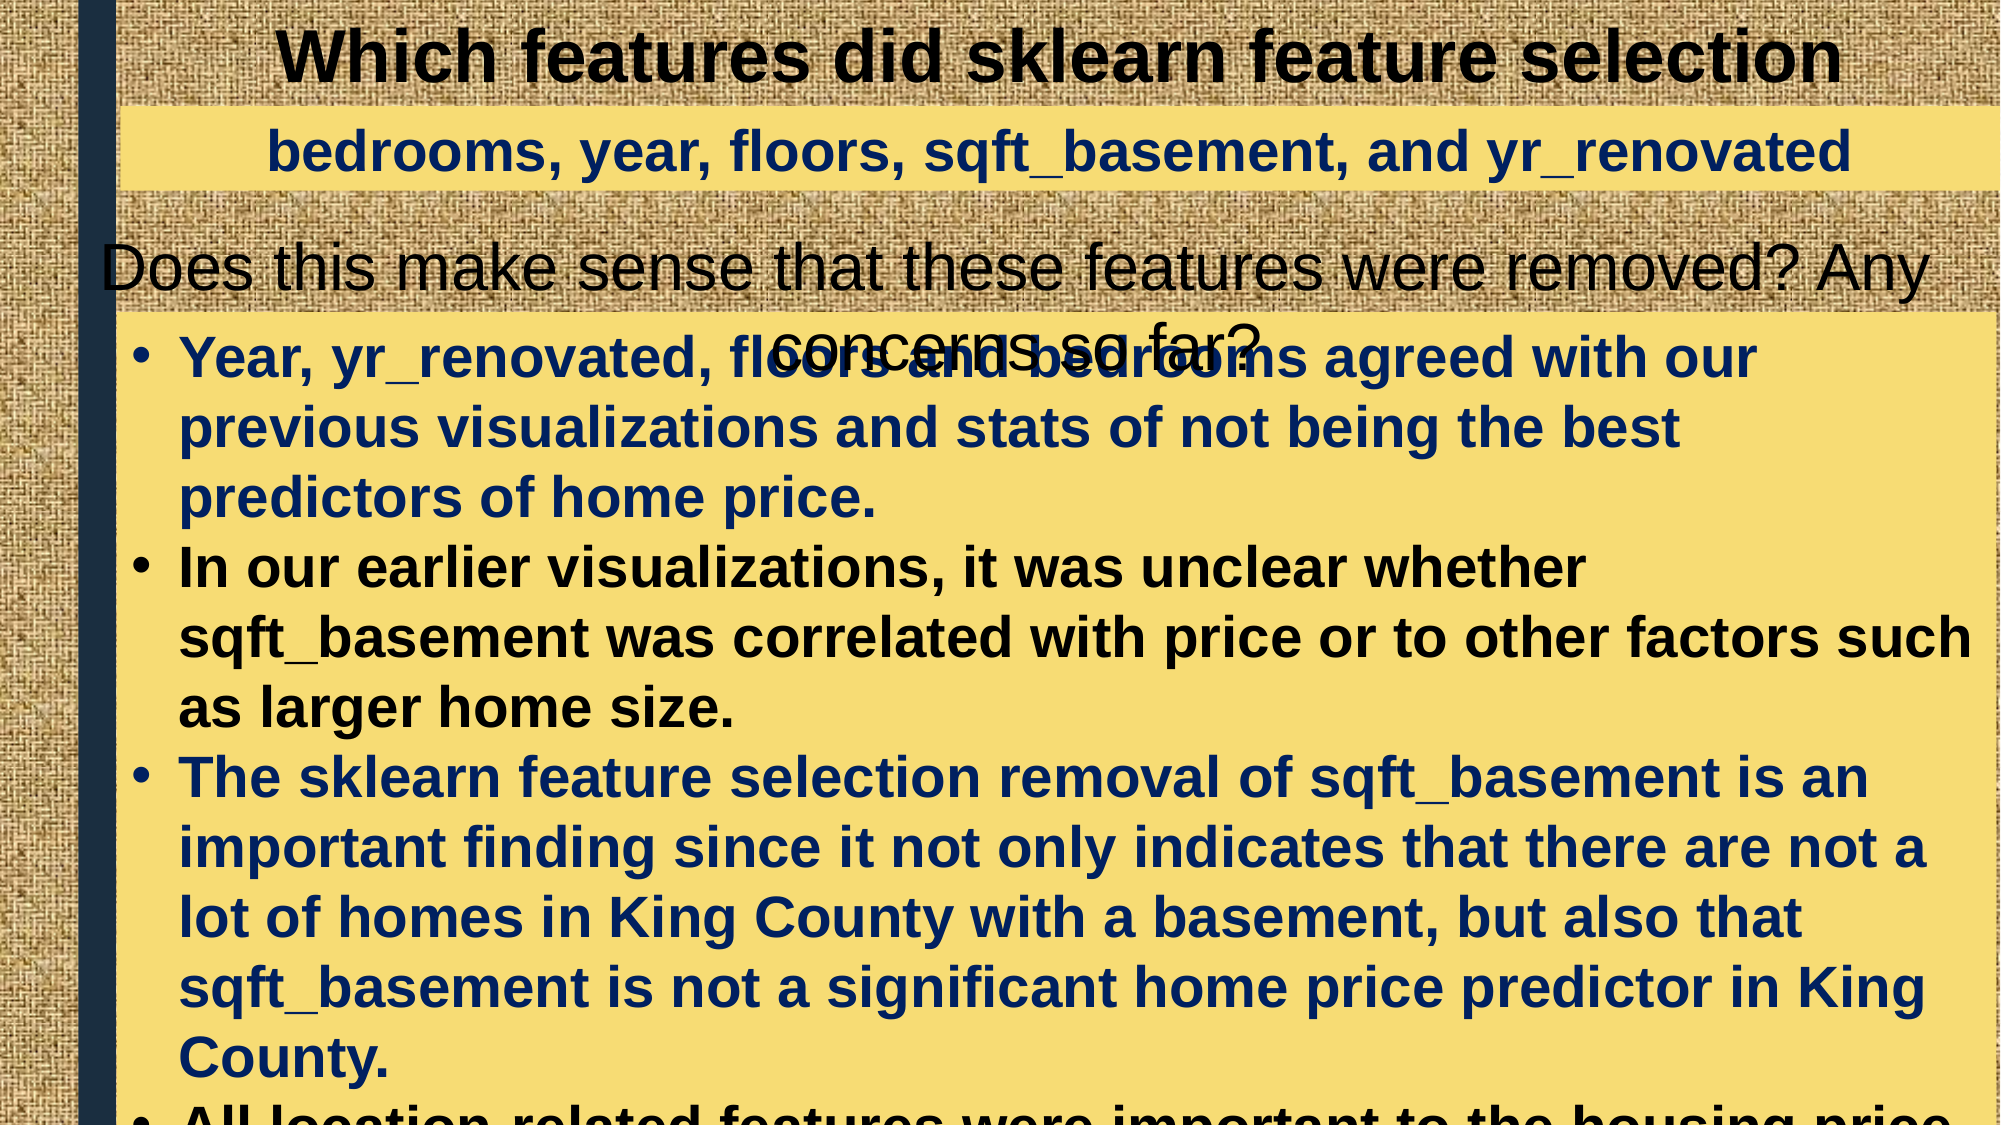

Which features did sklearn feature selection remove?
bedrooms, year, floors, sqft_basement, and yr_renovated
Does this make sense that these features were removed? Any concerns so far?
Year, yr_renovated, floors and bedrooms agreed with our previous visualizations and stats of not being the best predictors of home price.
In our earlier visualizations, it was unclear whether sqft_basement was correlated with price or to other factors such as larger home size.
The sklearn feature selection removal of sqft_basement is an important finding since it not only indicates that there are not a lot of homes in King County with a basement, but also that sqft_basement is not a significant home price predictor in King County.
All location-related features were important to the housing price prediction model which means the ol' real estate adage about location may be correct!